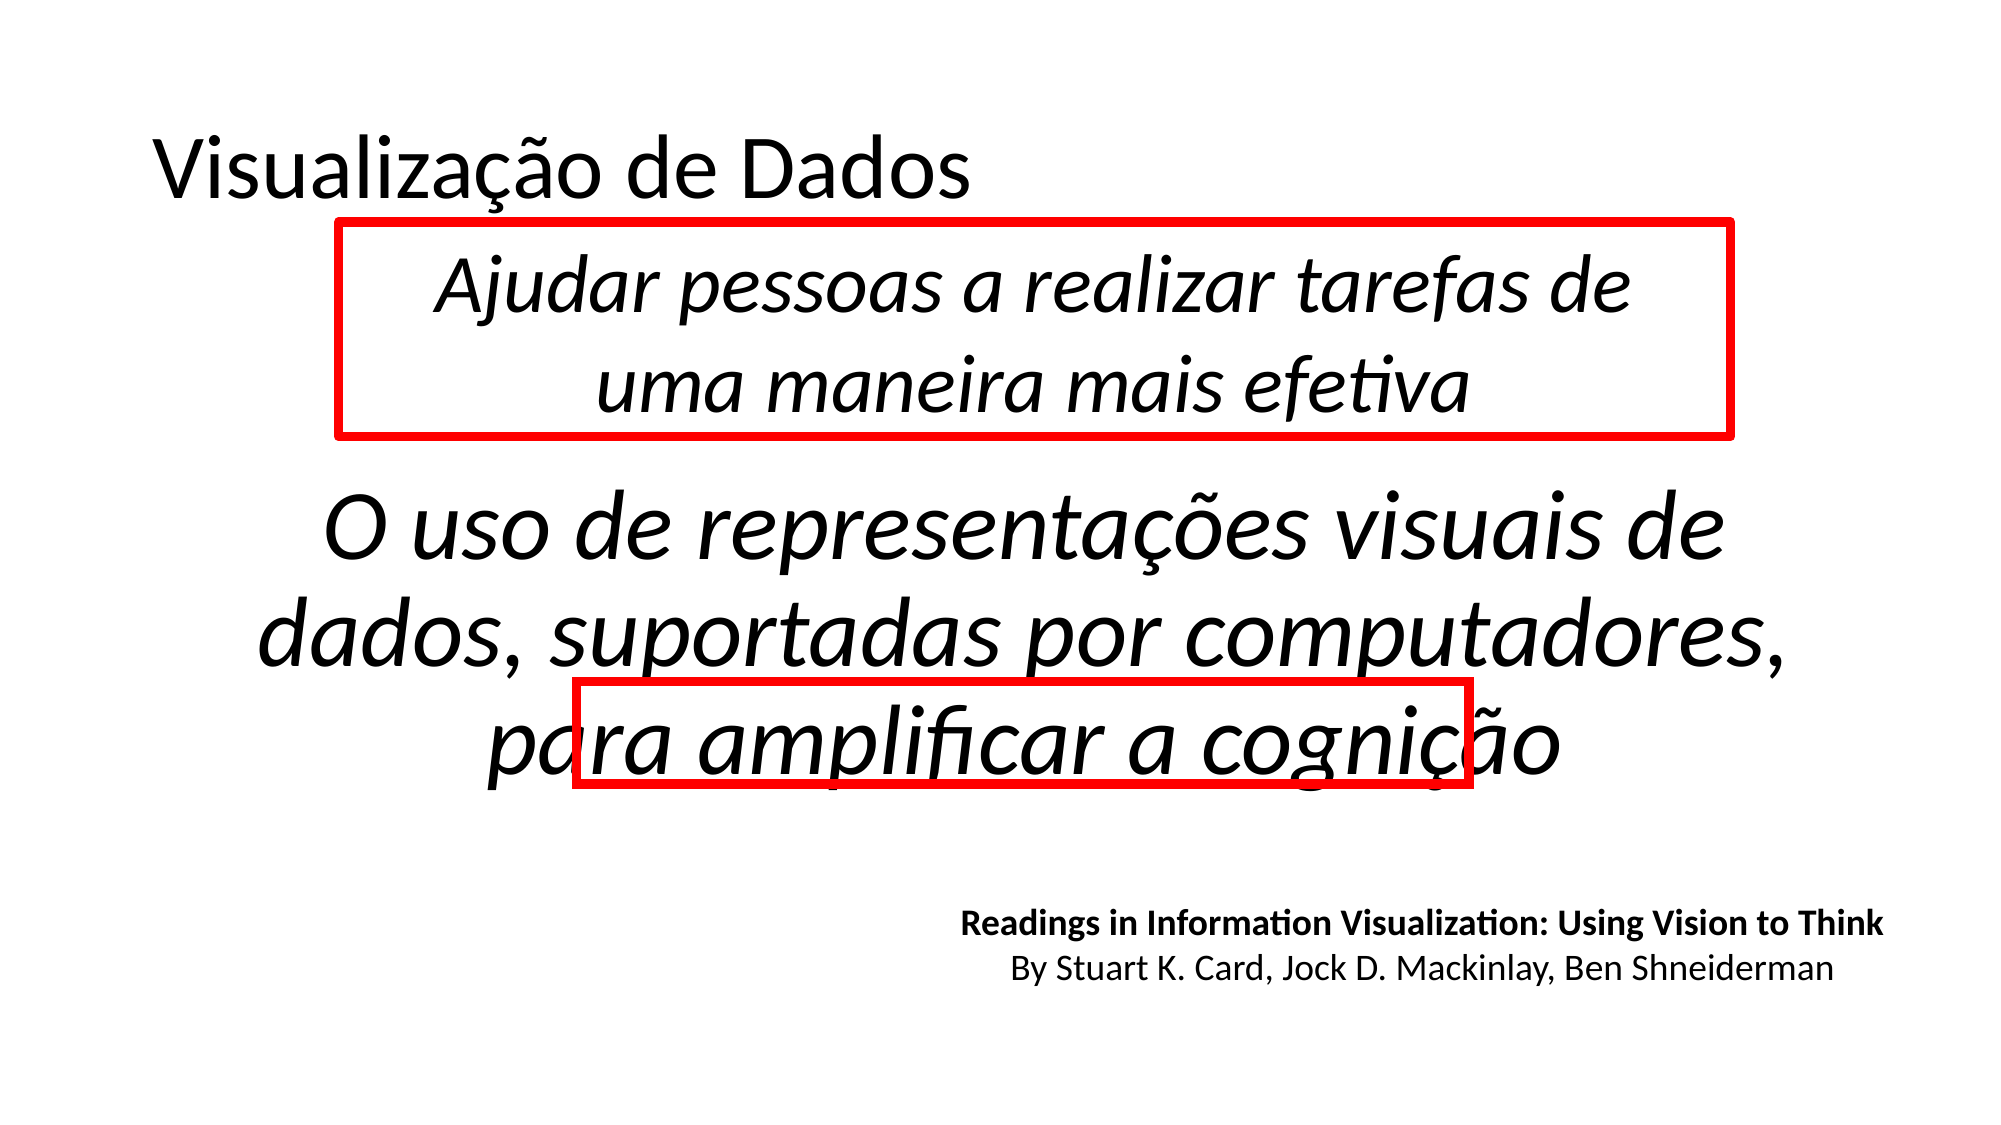

# Visualização de Dados
Ajudar pessoas a realizar tarefas de uma maneira mais efetiva

O uso de representações visuais de dados, suportadas por computadores, para amplificar a cognição

Readings in Information Visualization: Using Vision to Think
By Stuart K. Card, Jock D. Mackinlay, Ben Shneiderman